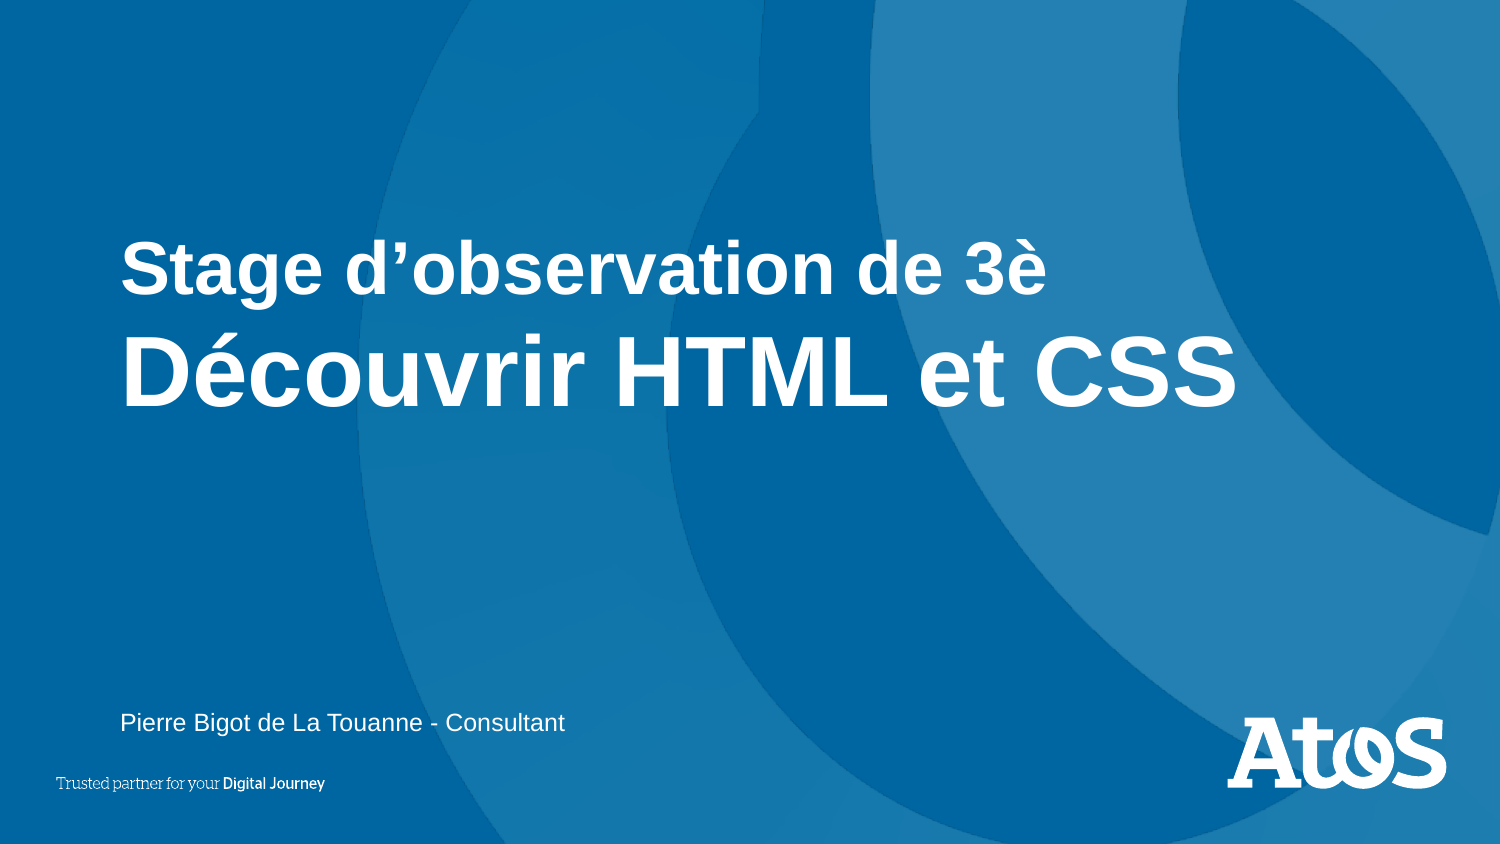

# Stage d’observation de 3è Découvrir HTML et CSS
Pierre Bigot de La Touanne - Consultant